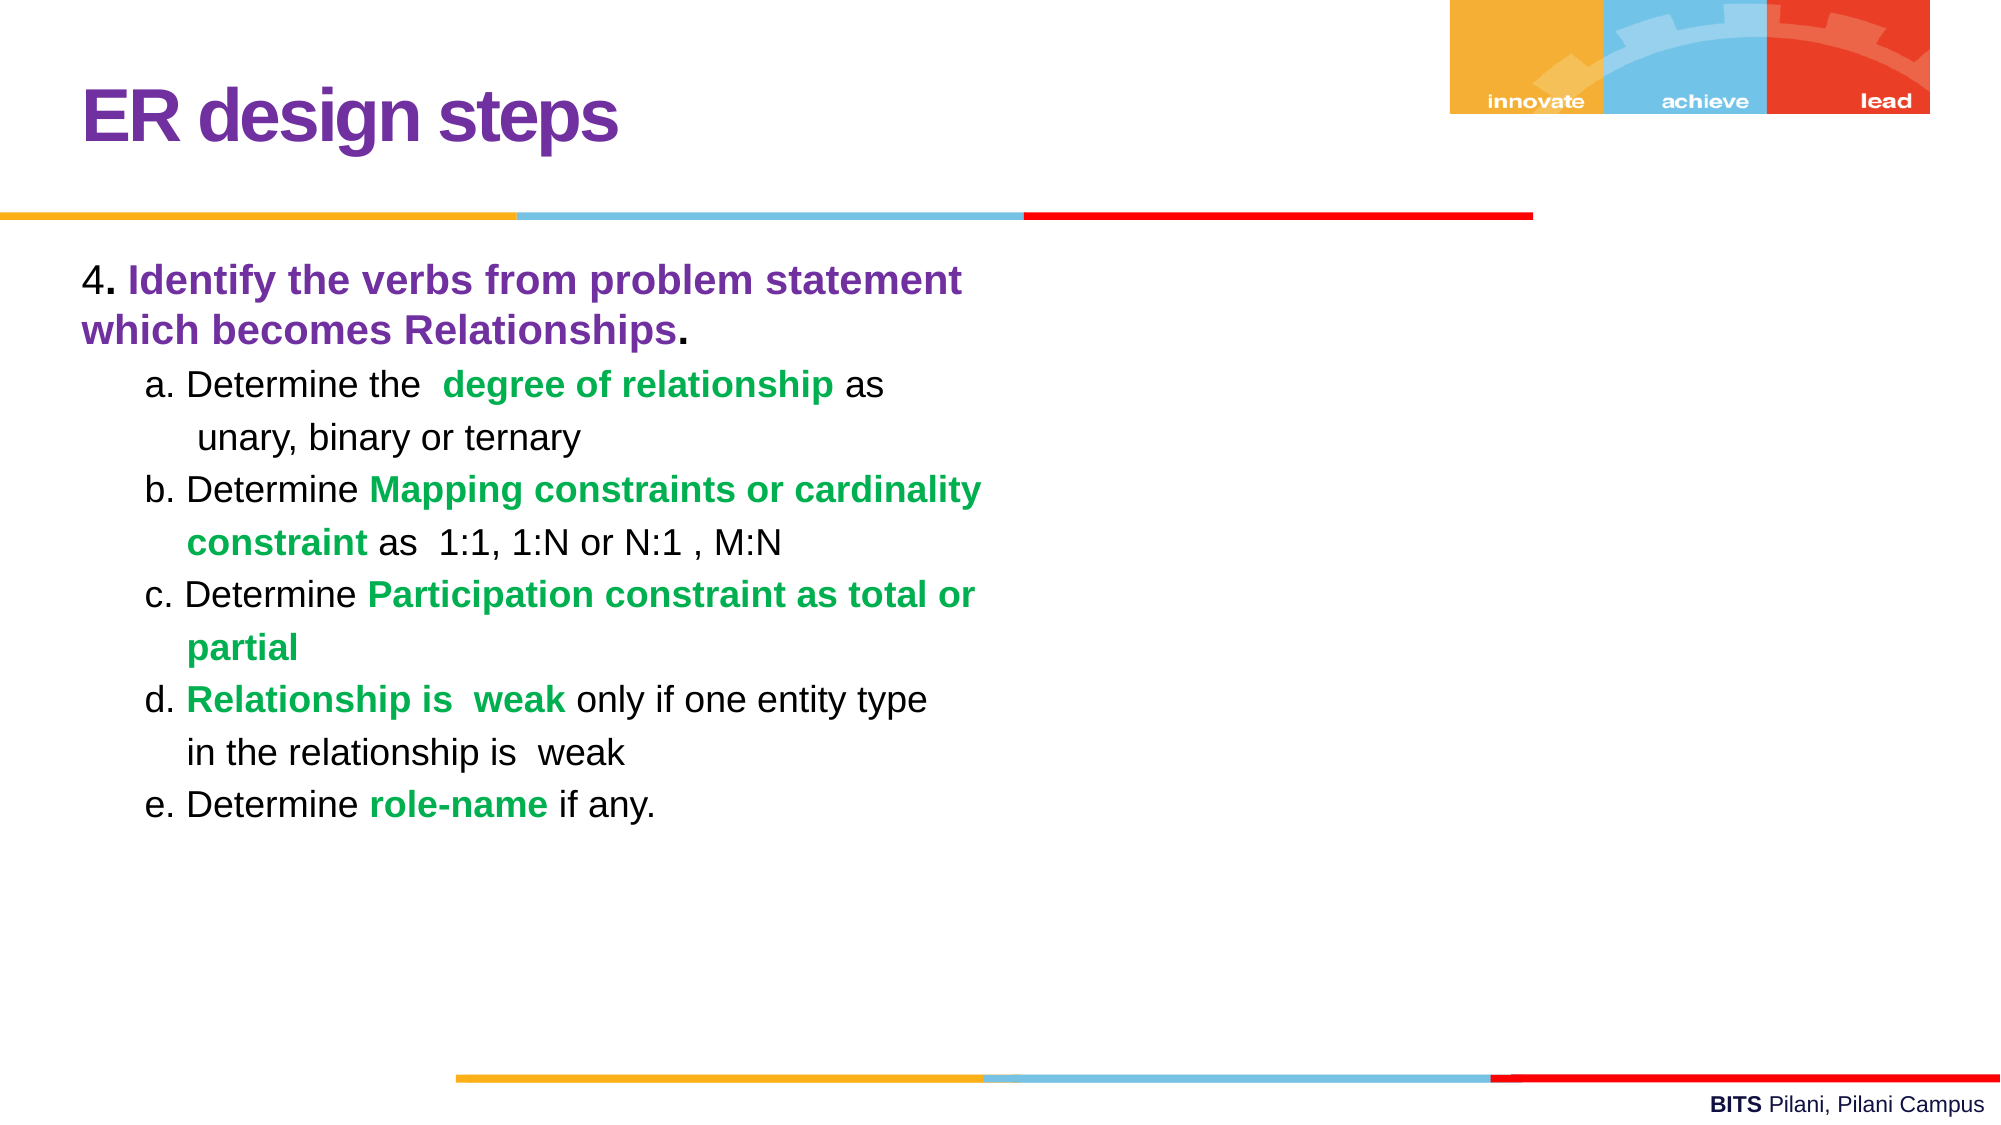

ER design steps
4. Identify the verbs from problem statement which becomes Relationships.
      a. Determine the  degree of relationship as
           unary, binary or ternary
      b. Determine Mapping constraints or cardinality
          constraint as  1:1, 1:N or N:1 , M:N
      c. Determine Participation constraint as total or
          partial
      d. Relationship is  weak only if one entity type
          in the relationship is  weak
      e. Determine role-name if any.